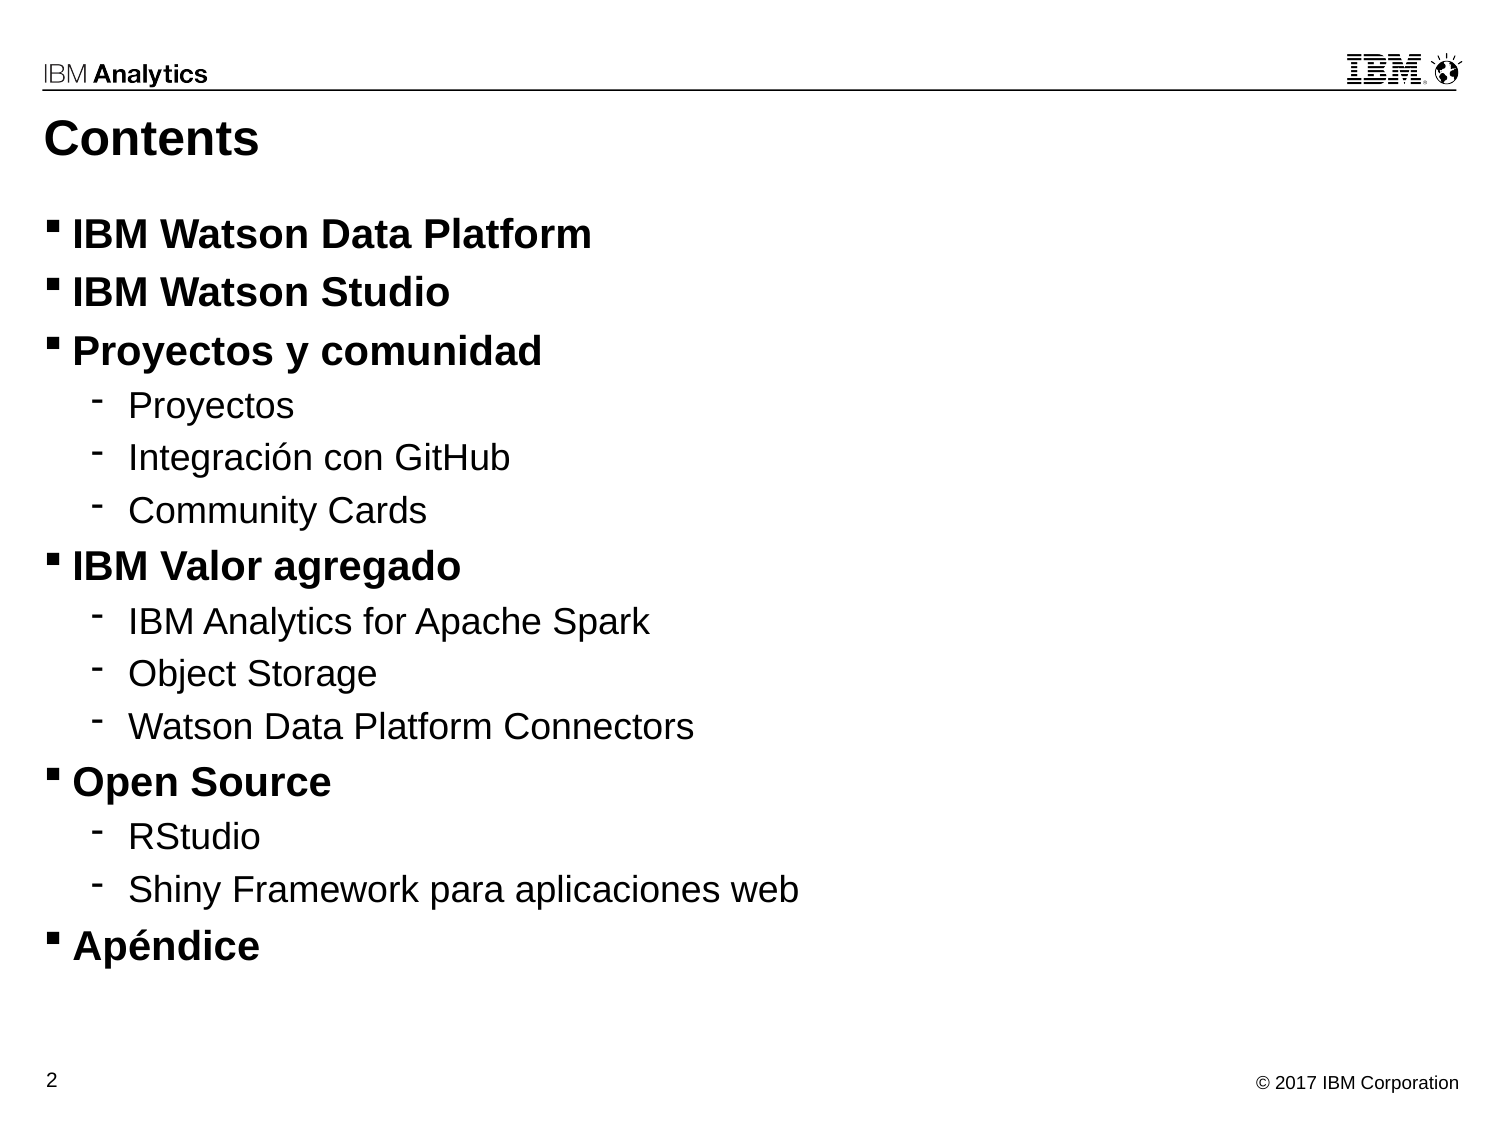

# Contents
IBM Watson Data Platform
IBM Watson Studio
Proyectos y comunidad
Proyectos
Integración con GitHub
Community Cards
IBM Valor agregado
IBM Analytics for Apache Spark
Object Storage
Watson Data Platform Connectors
Open Source
RStudio
Shiny Framework para aplicaciones web
Apéndice